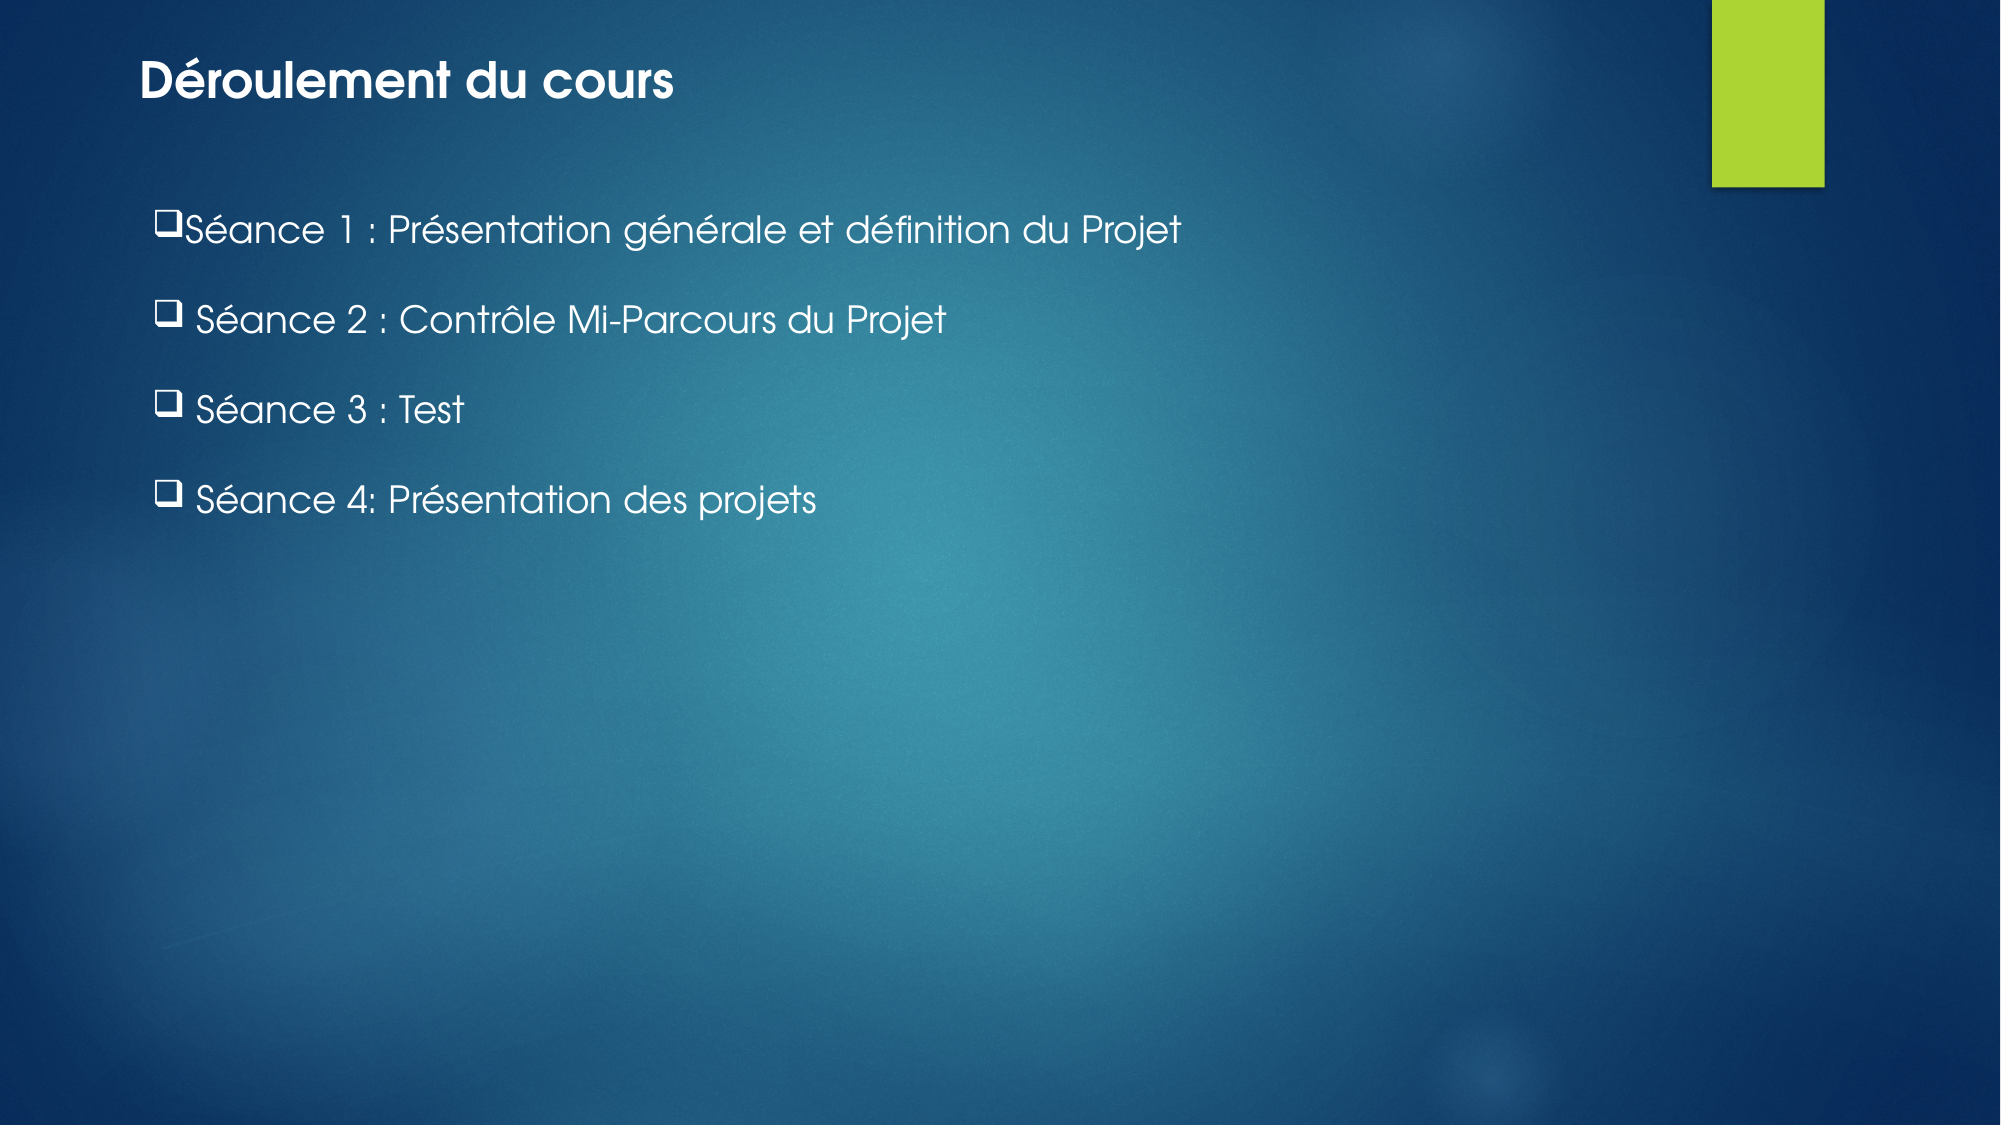

Déroulement du cours

Séance 1 : Présentation générale et définition du Projet
 Séance 2 : Contrôle Mi-Parcours du Projet
 Séance 3 : Test
 Séance 4: Présentation des projets